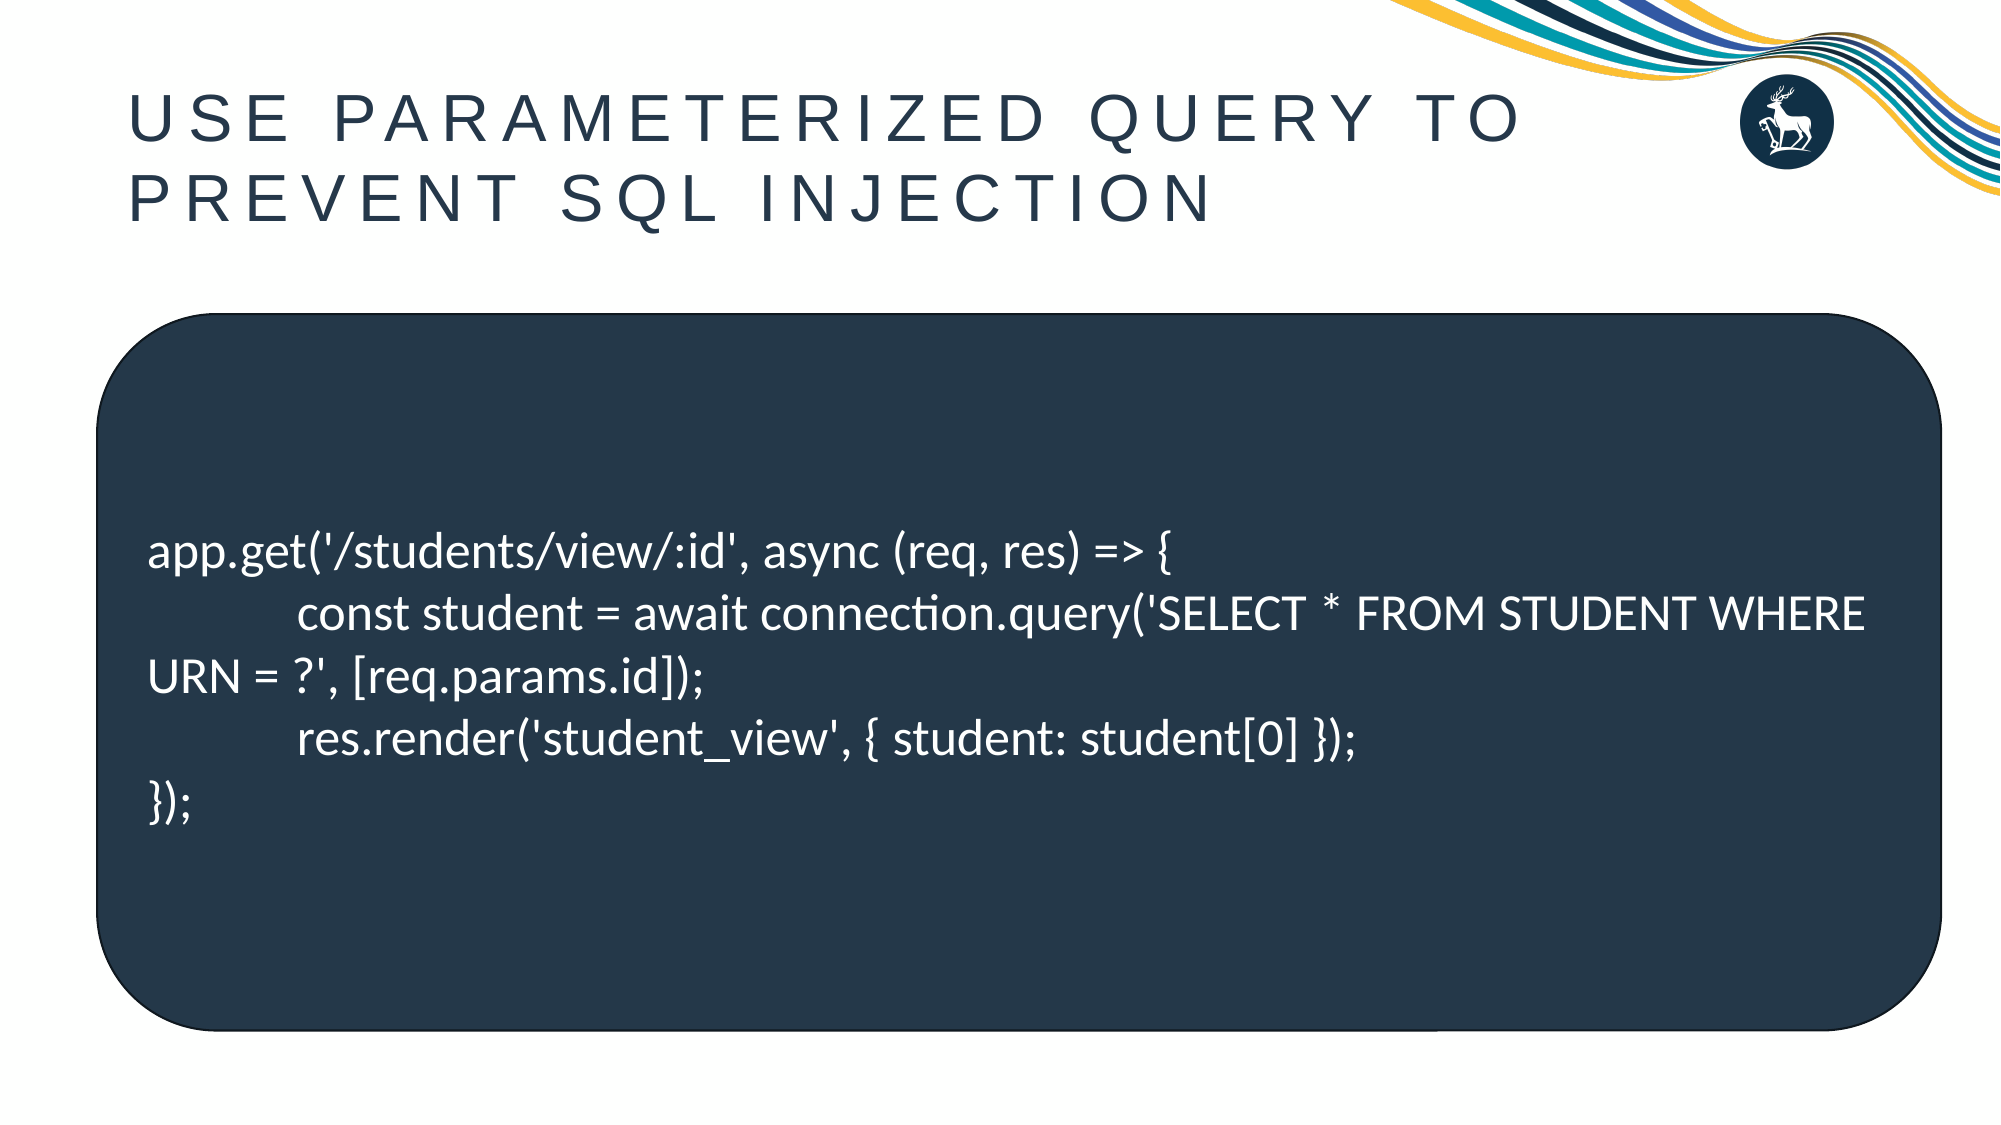

# Use parameterized query to prevent SQL injection
app.get('/students/view/:id', async (req, res) => {
	const student = await connection.query('SELECT * FROM STUDENT WHERE URN = ?', [req.params.id]);
	res.render('student_view', { student: student[0] });
});